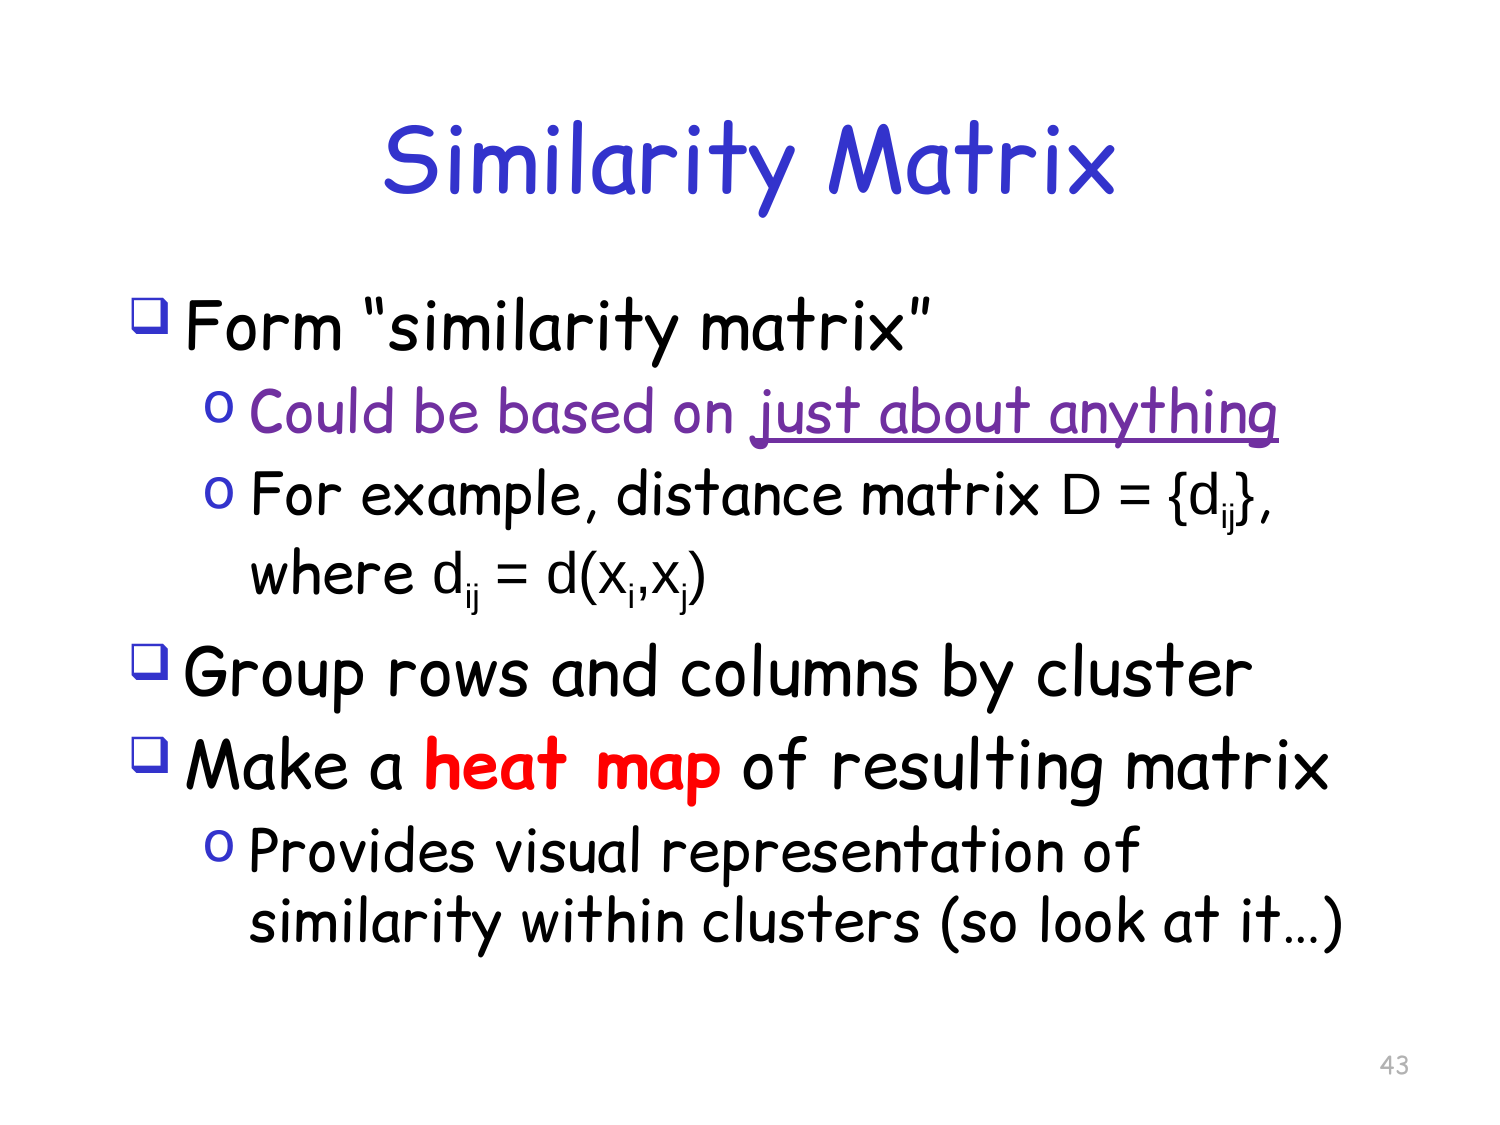

# Similarity Matrix
Form “similarity matrix”
Could be based on just about anything
For example, distance matrix D = {dij}, where dij = d(xi,xj)
Group rows and columns by cluster
Make a heat map of resulting matrix
Provides visual representation of similarity within clusters (so look at it…)
43